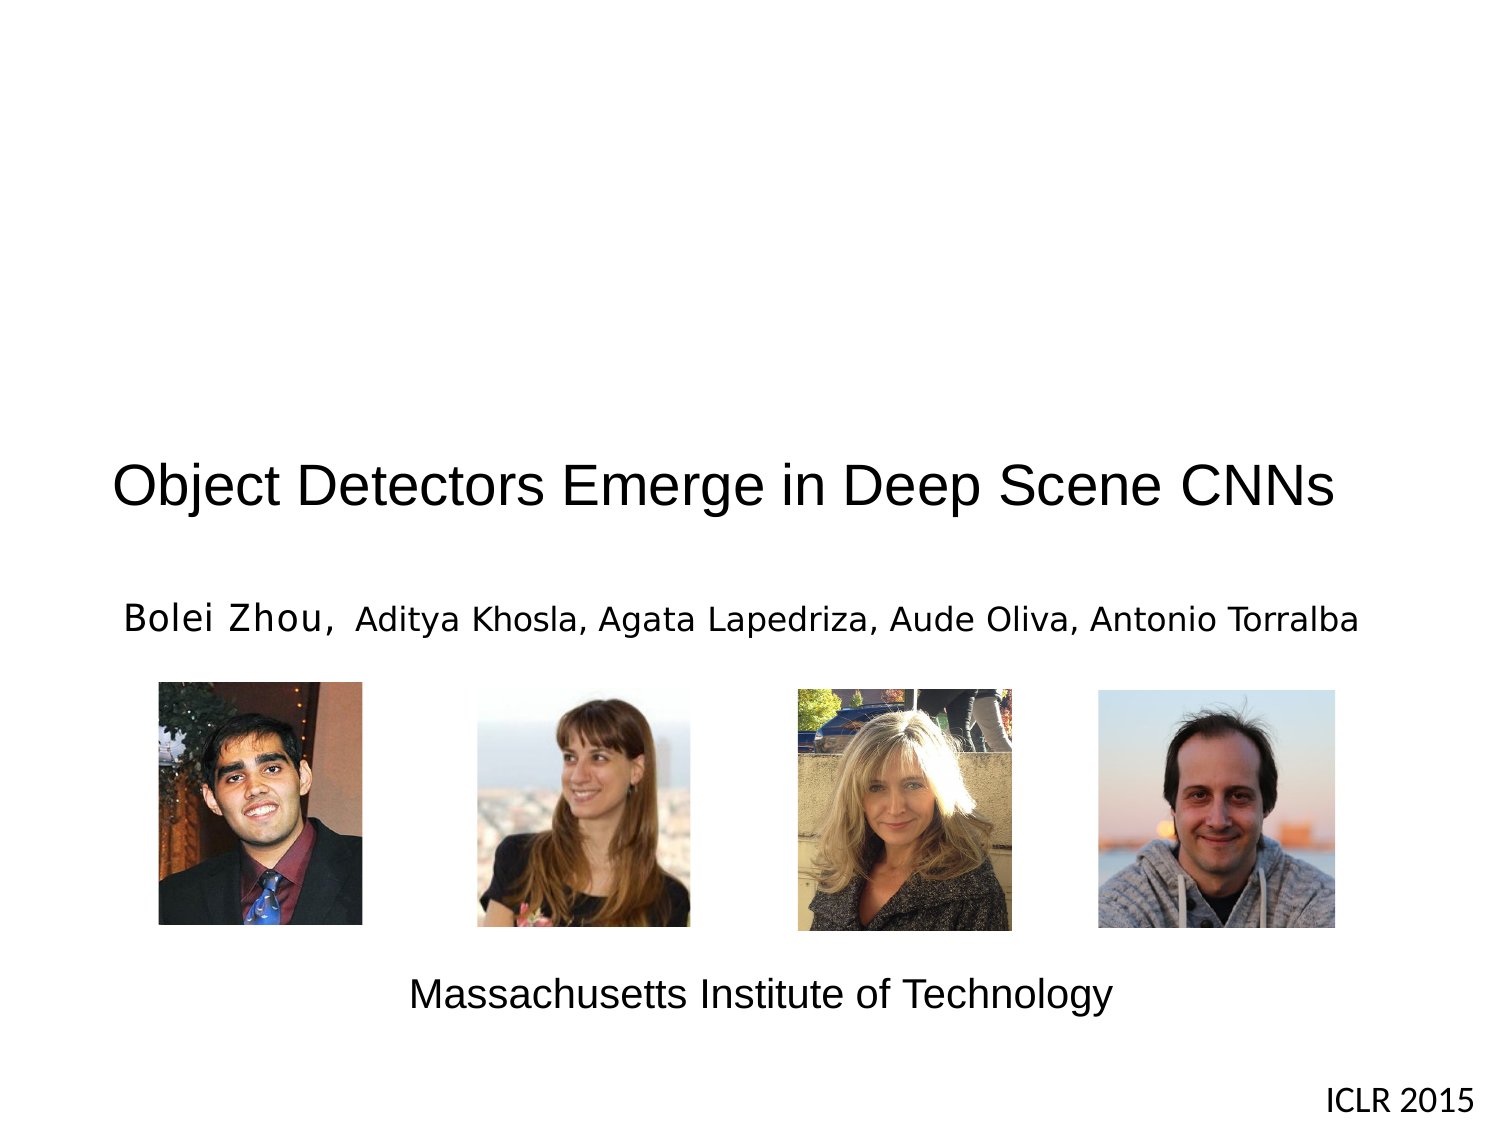

# Object Detectors Emerge in Deep Scene CNNs
Bolei Zhou, Aditya Khosla, Agata Lapedriza, Aude Oliva, Antonio Torralba

Massachusetts Institute of Technology
ICLR 2015